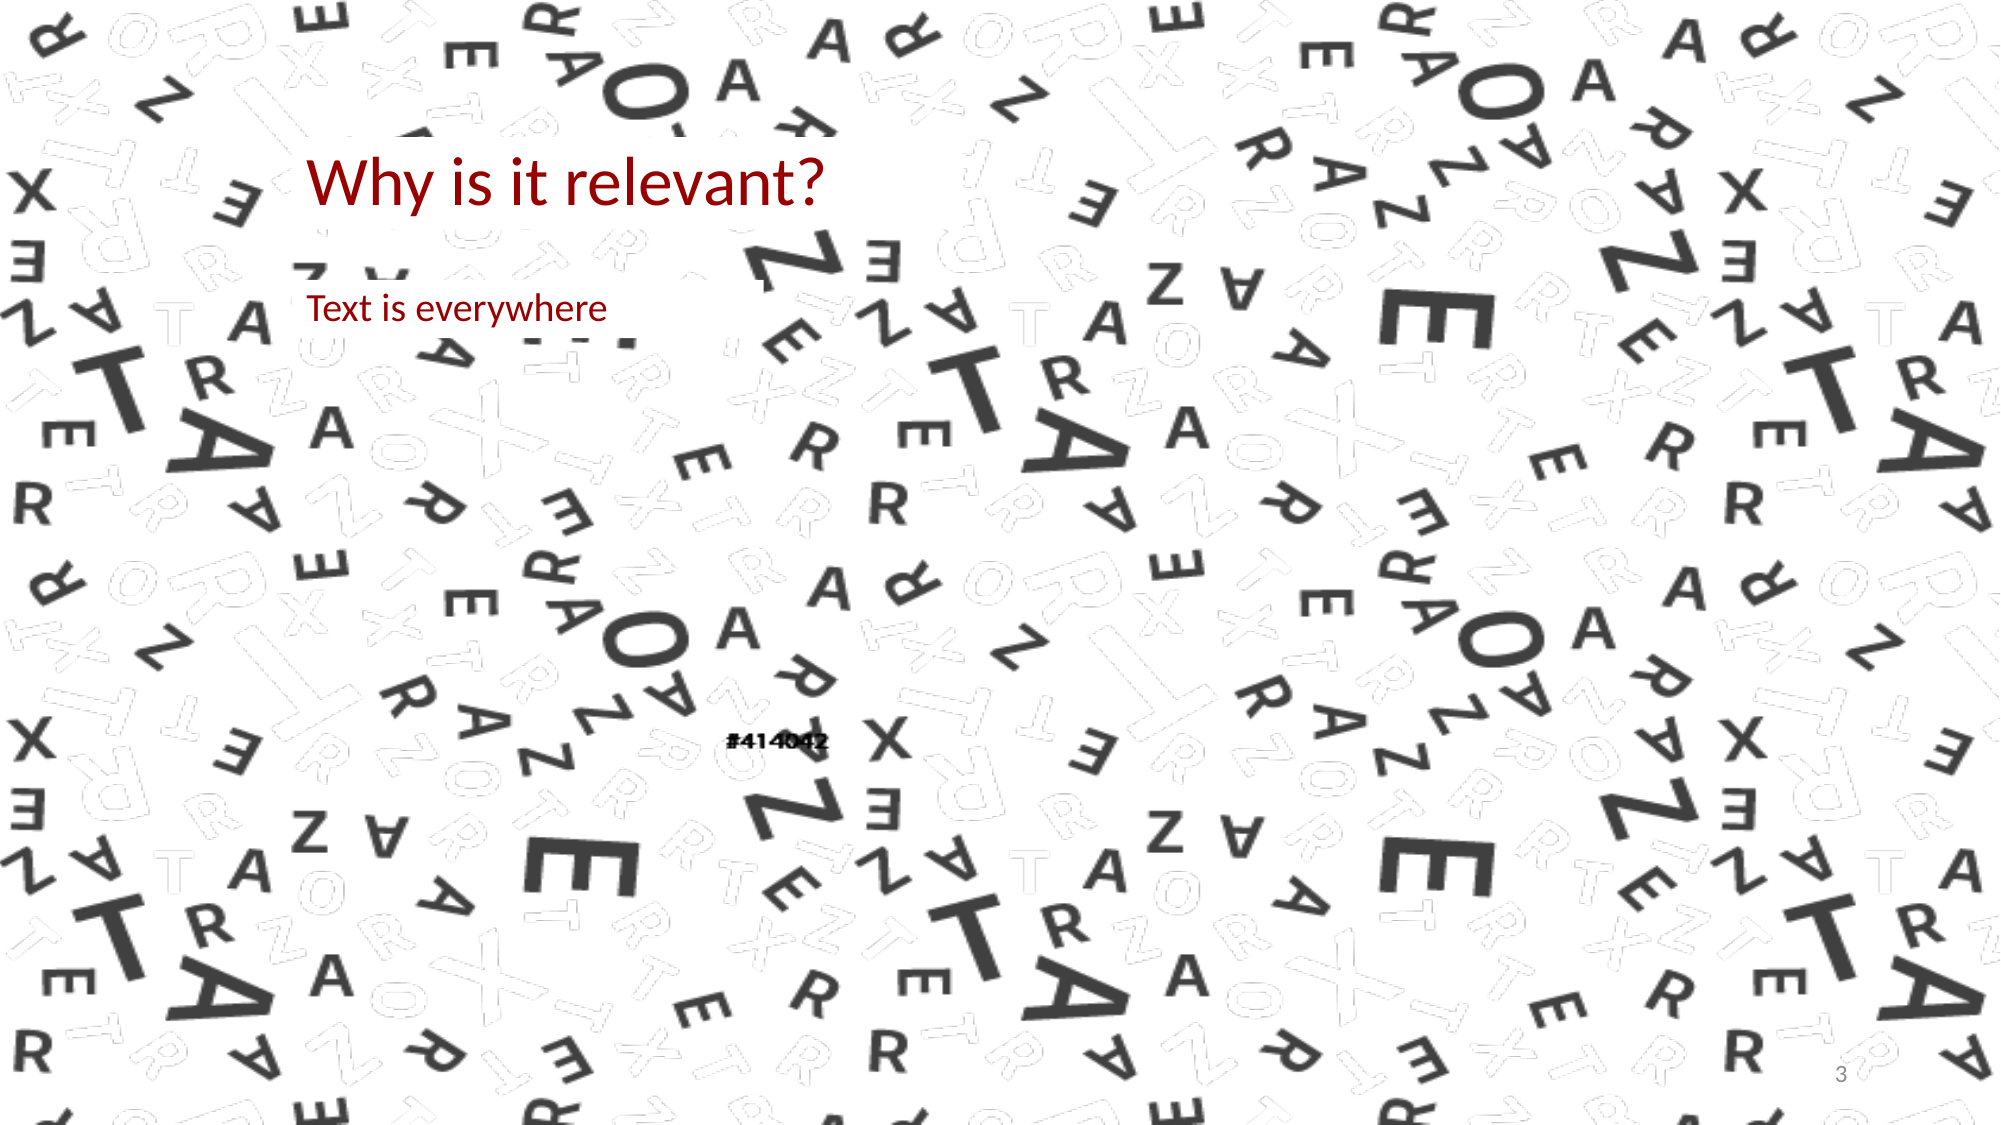

# Why is it relevant?
Text is everywhere
3